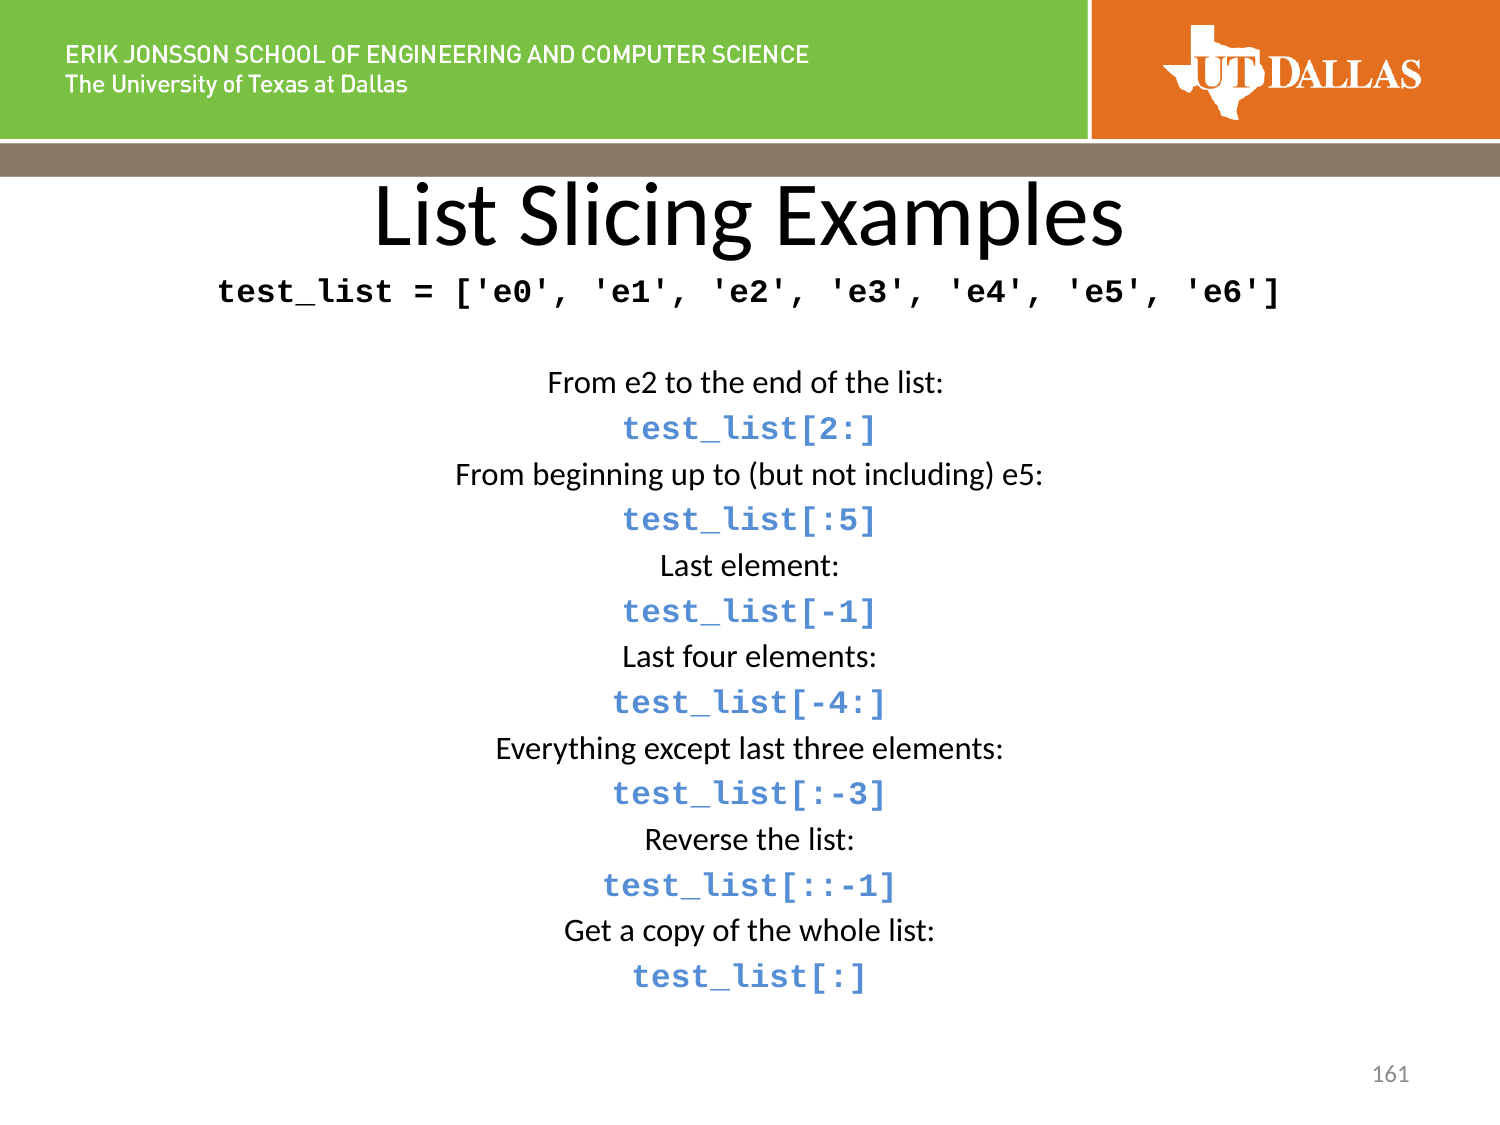

# List Slicing Examples
test_list = ['e0', 'e1', 'e2', 'e3', 'e4', 'e5', 'e6']

From e2 to the end of the list:
test_list[2:]
From beginning up to (but not including) e5:
test_list[:5]
Last element:
test_list[-1]
Last four elements:
test_list[-4:]
Everything except last three elements:
test_list[:-3]
Reverse the list:
test_list[::-1]
Get a copy of the whole list:
test_list[:]

161